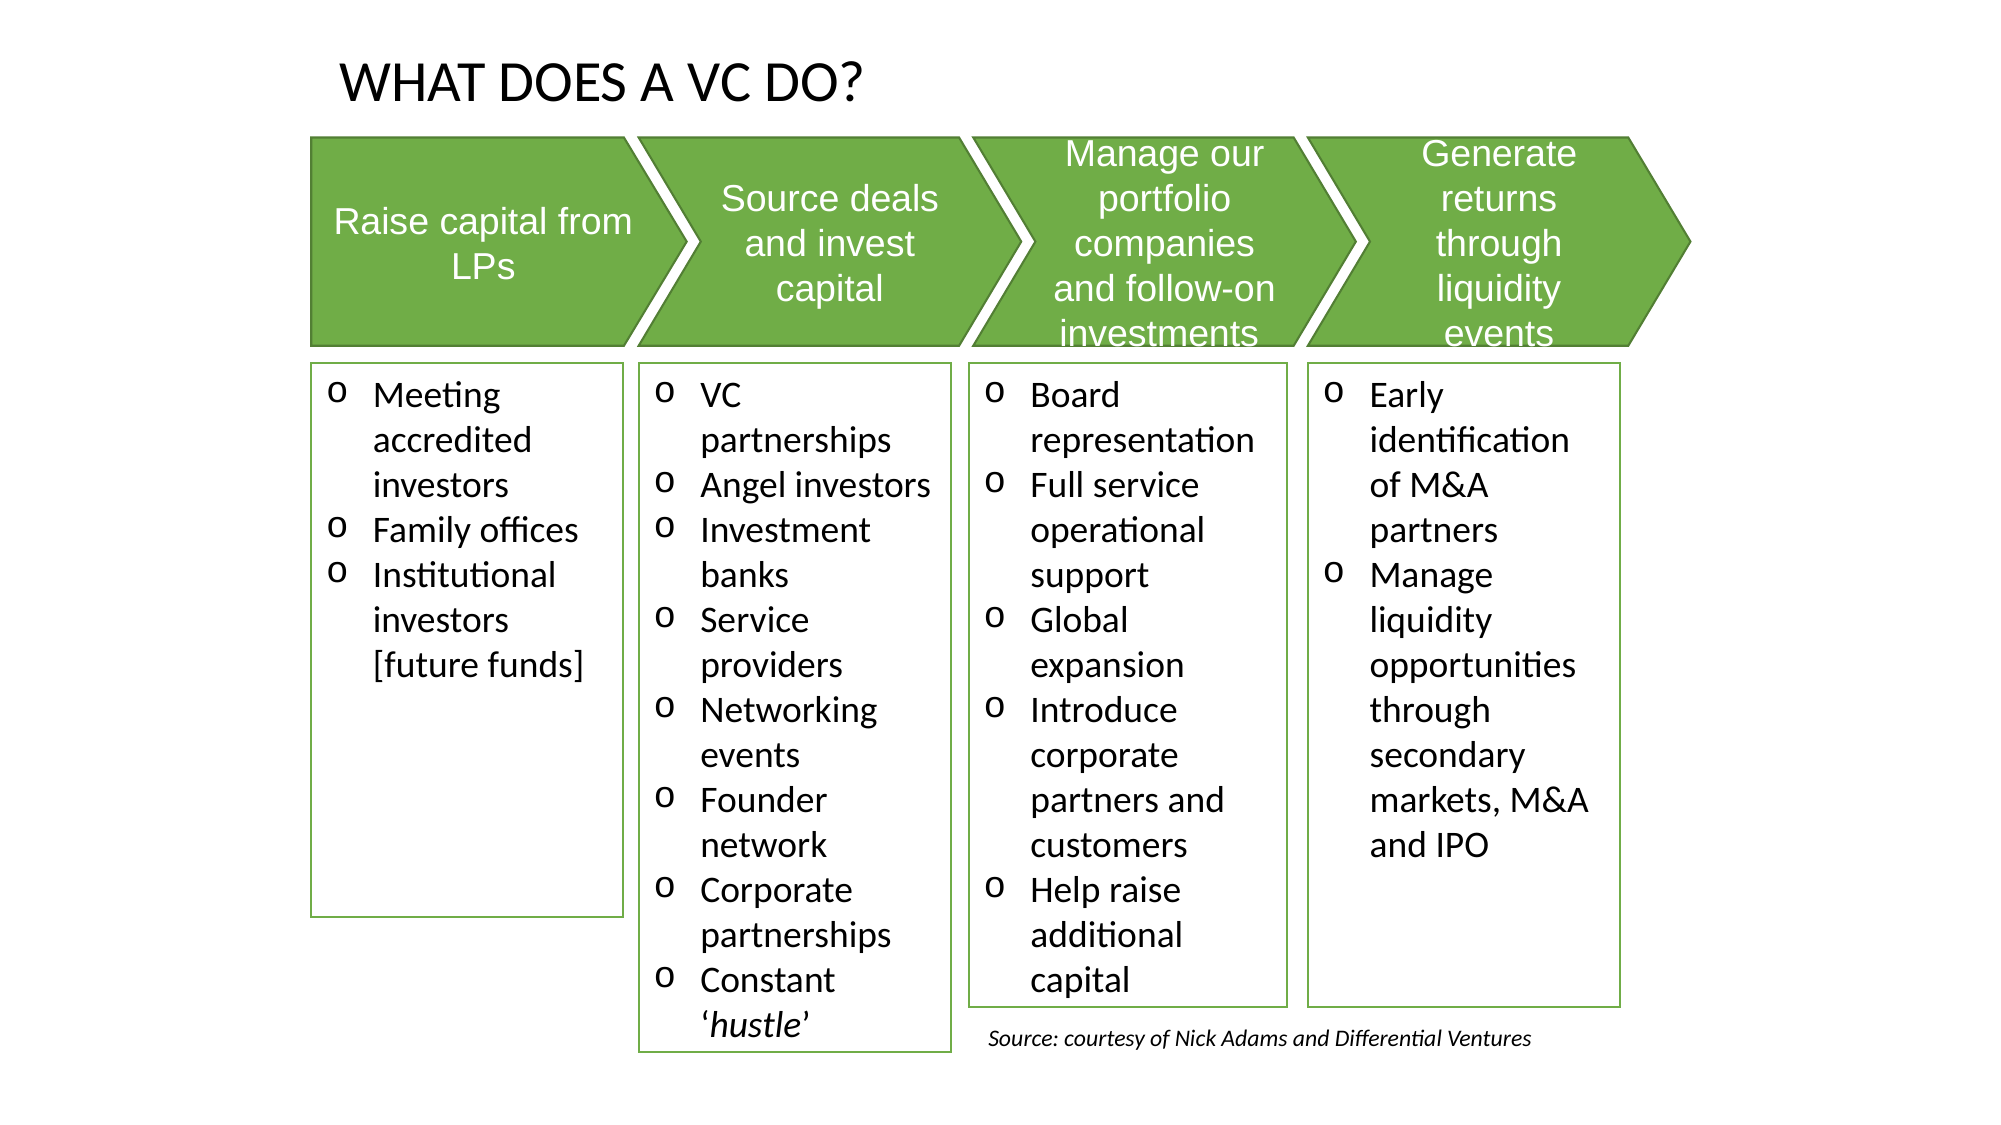

# WHAT DOES A VC DO?
Raise capital from LPs
Source deals and invest capital
Manage our portfolio companies and follow-on investments
Generate returns through liquidity events
Meeting accredited investors
Family offices
Institutional investors [future funds]

Board representation
Full service operational support
Global expansion
Introduce corporate partners and customers
Help raise additional capital
Early identification of M&A partners
Manage liquidity opportunities through secondary markets, M&A and IPO

VC partnerships
Angel investors
Investment banks
Service providers
Networking events
Founder network
Corporate partnerships
Constant ‘hustle’
Source: courtesy of Nick Adams and Differential Ventures